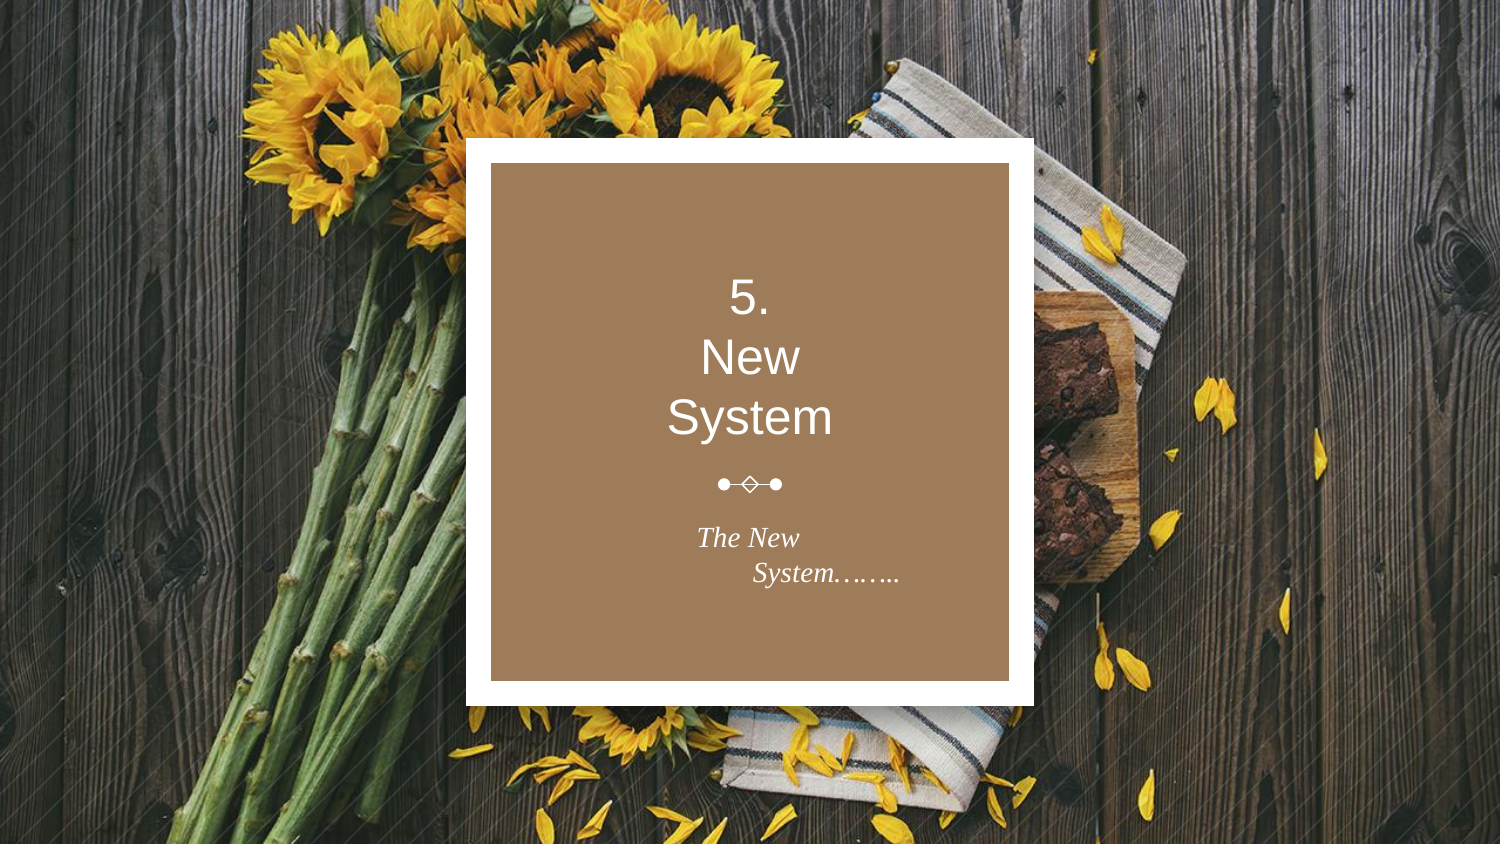

# 5.
New
System
The New
	 System……..